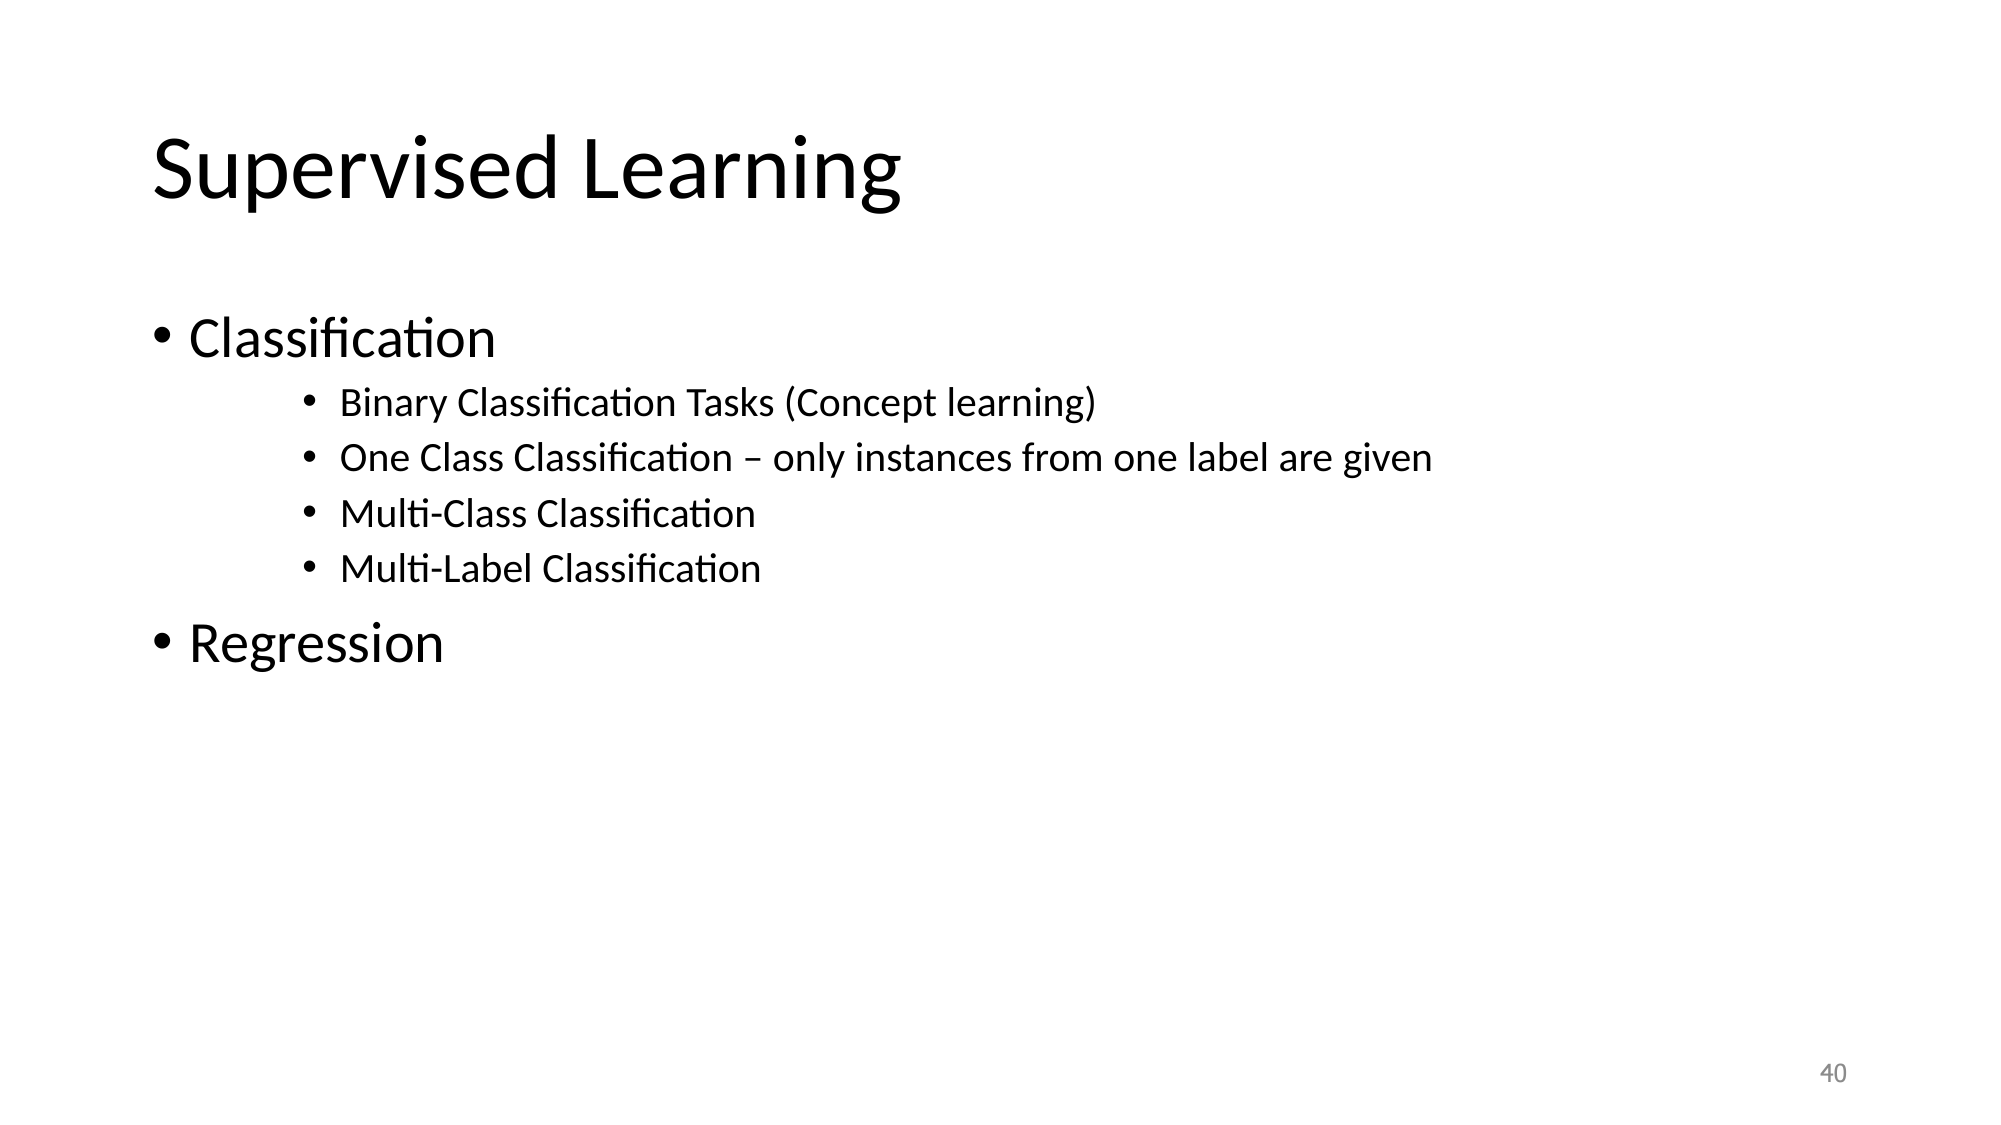

# Supervised Learning
Classification
Binary Classification Tasks (Concept learning)
One Class Classification – only instances from one label are given
Multi-Class Classification
Multi-Label Classification
Regression

40